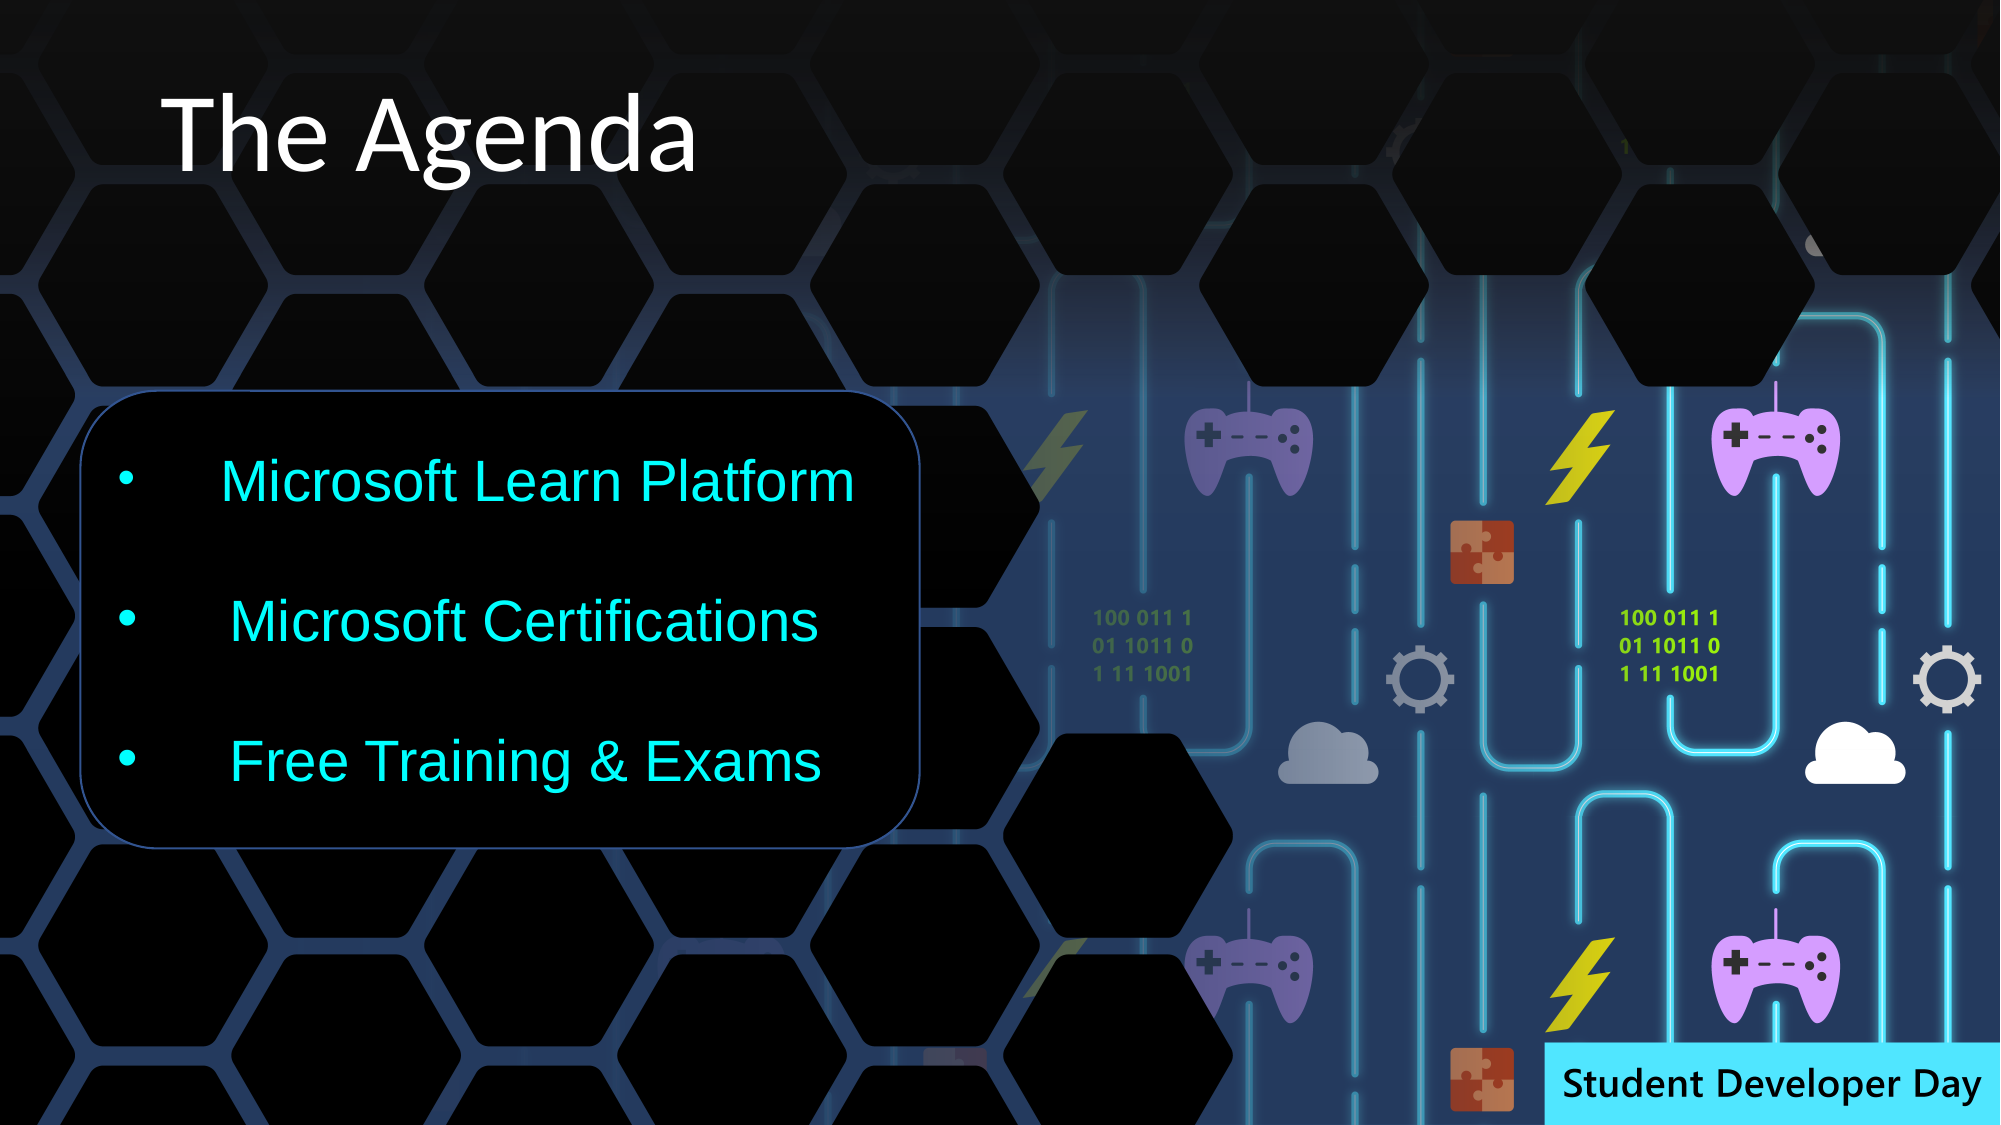

The Agenda

    Microsoft Learn Platform

    Microsoft Certifications

    Free Training & Exams